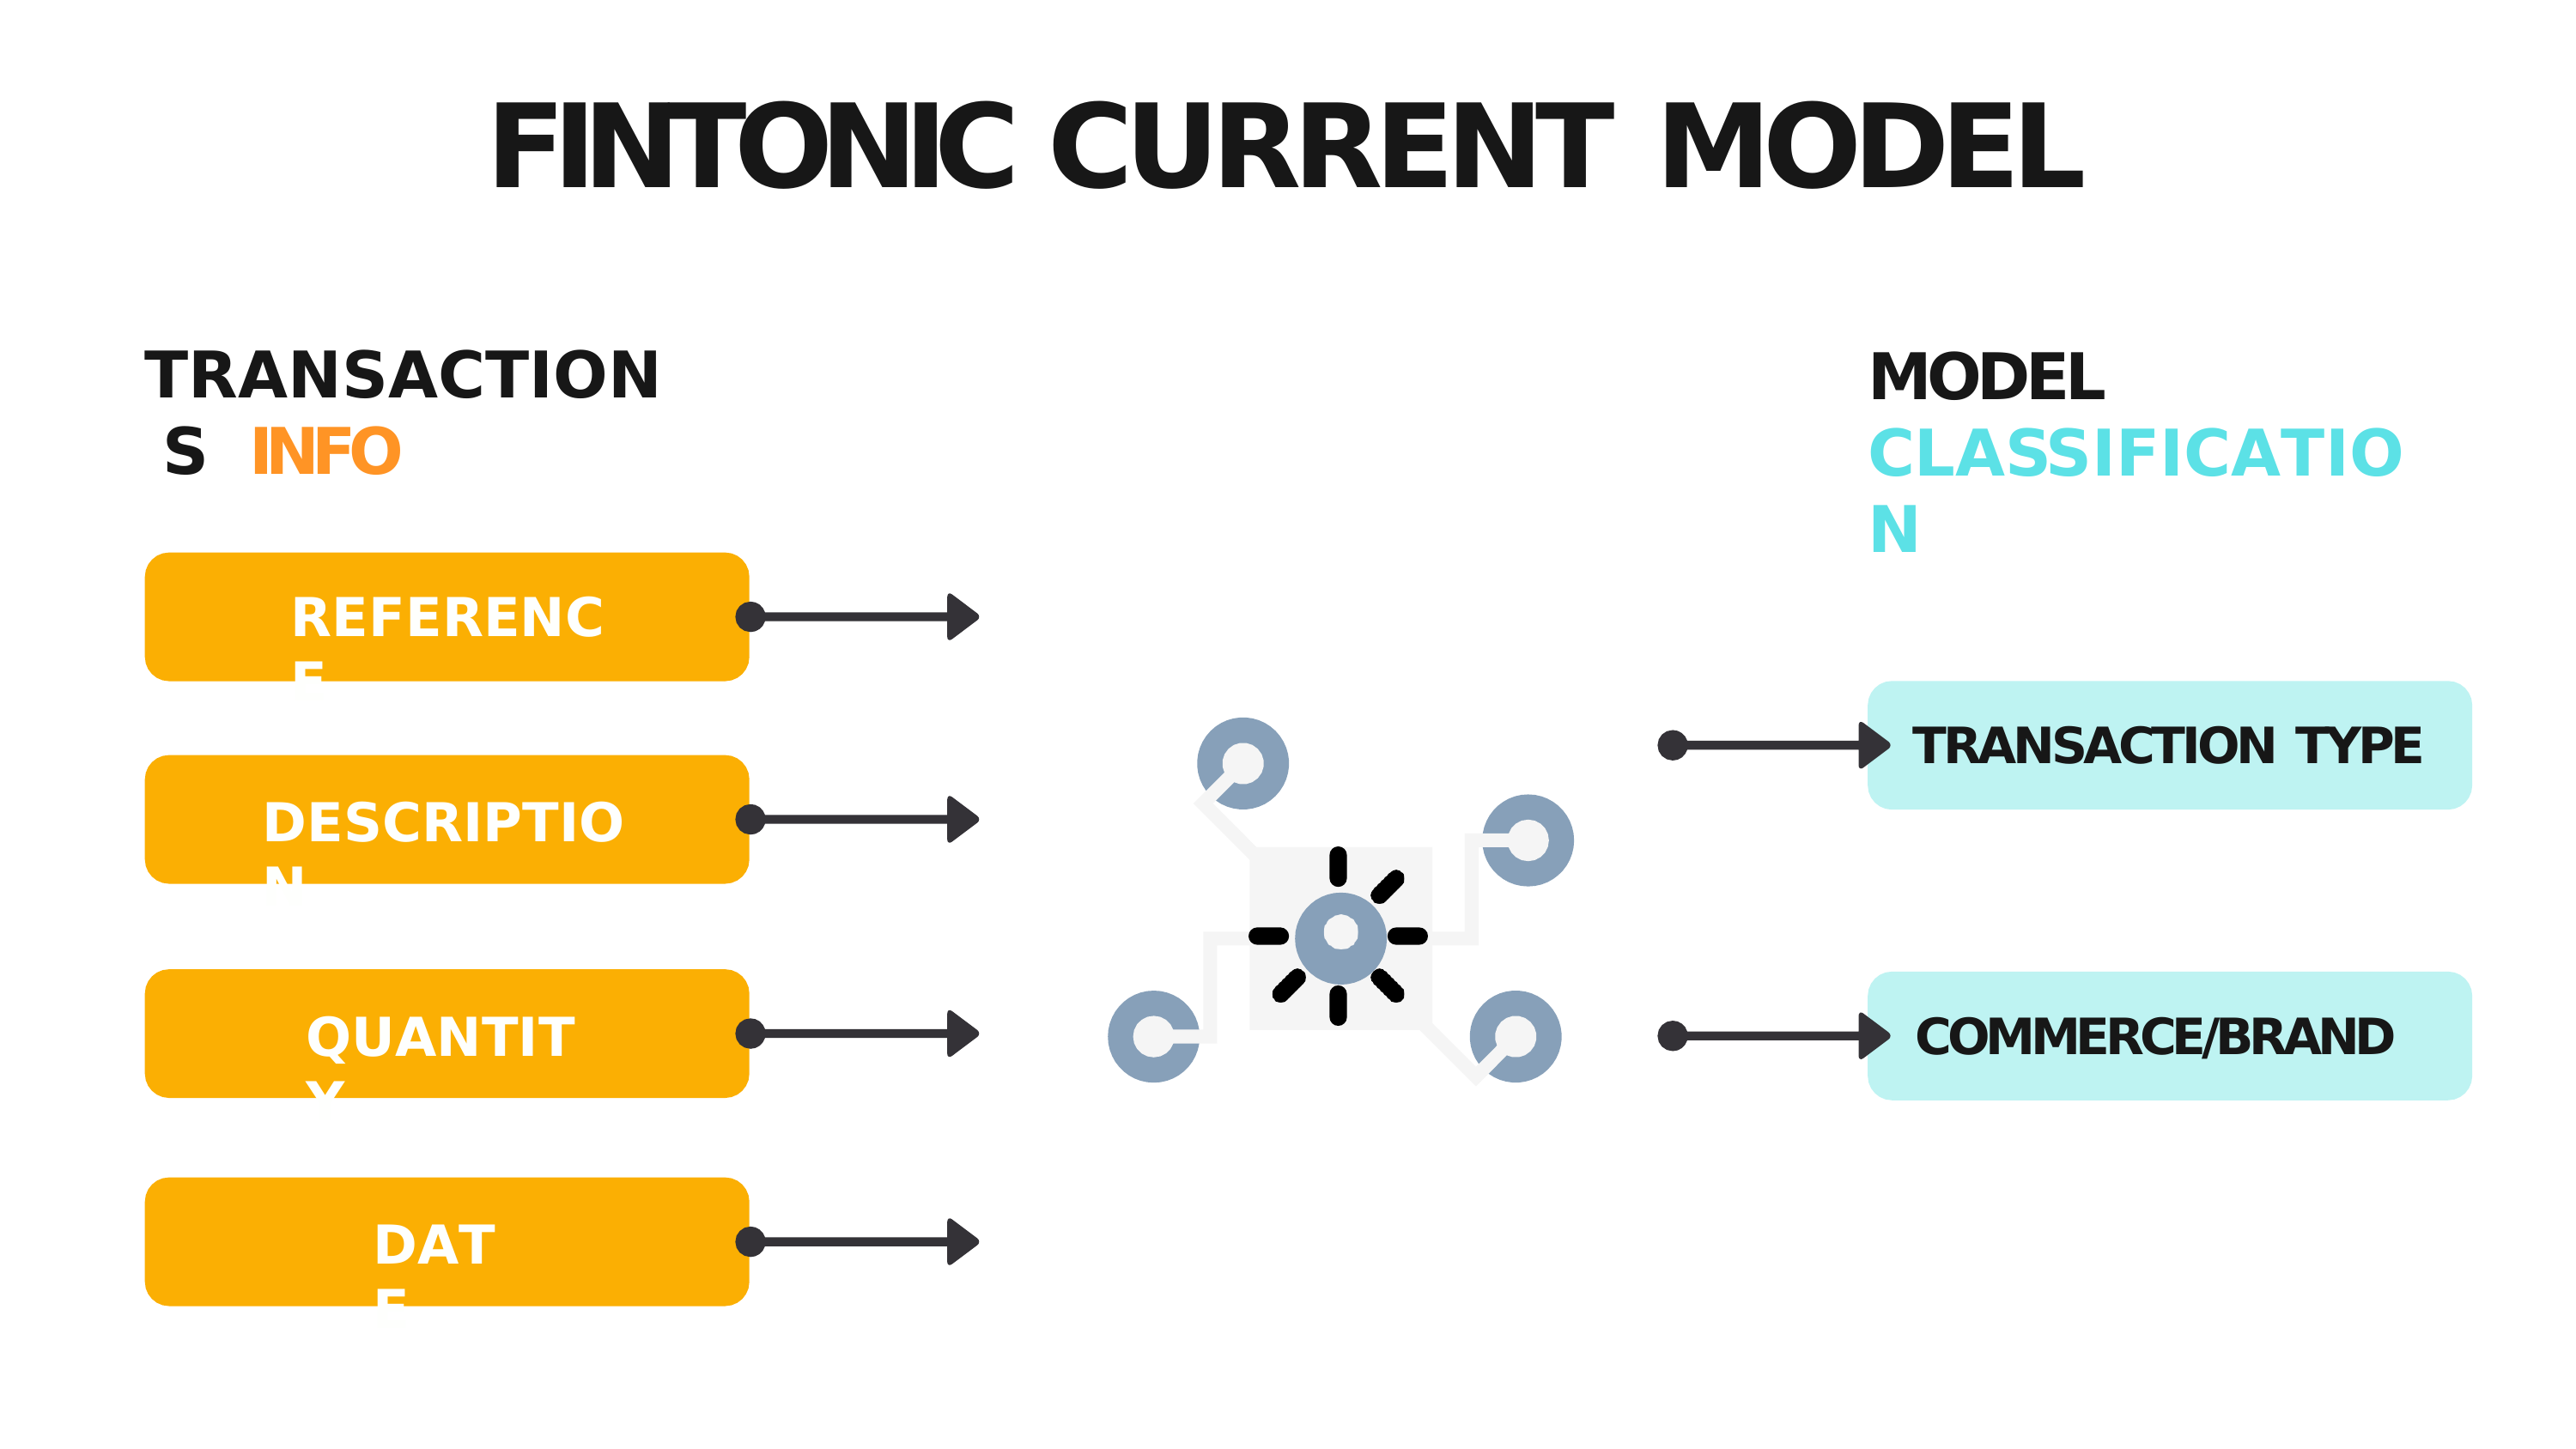

# FINTONIC CURRENT MODEL
TRANSACTIONS  INFO
MODEL  CLASSIFICATION

REFERENCE

TRANSACTION TYPE

DESCRIPTION

QUANTITY
COMMERCE/BRAND

DATE